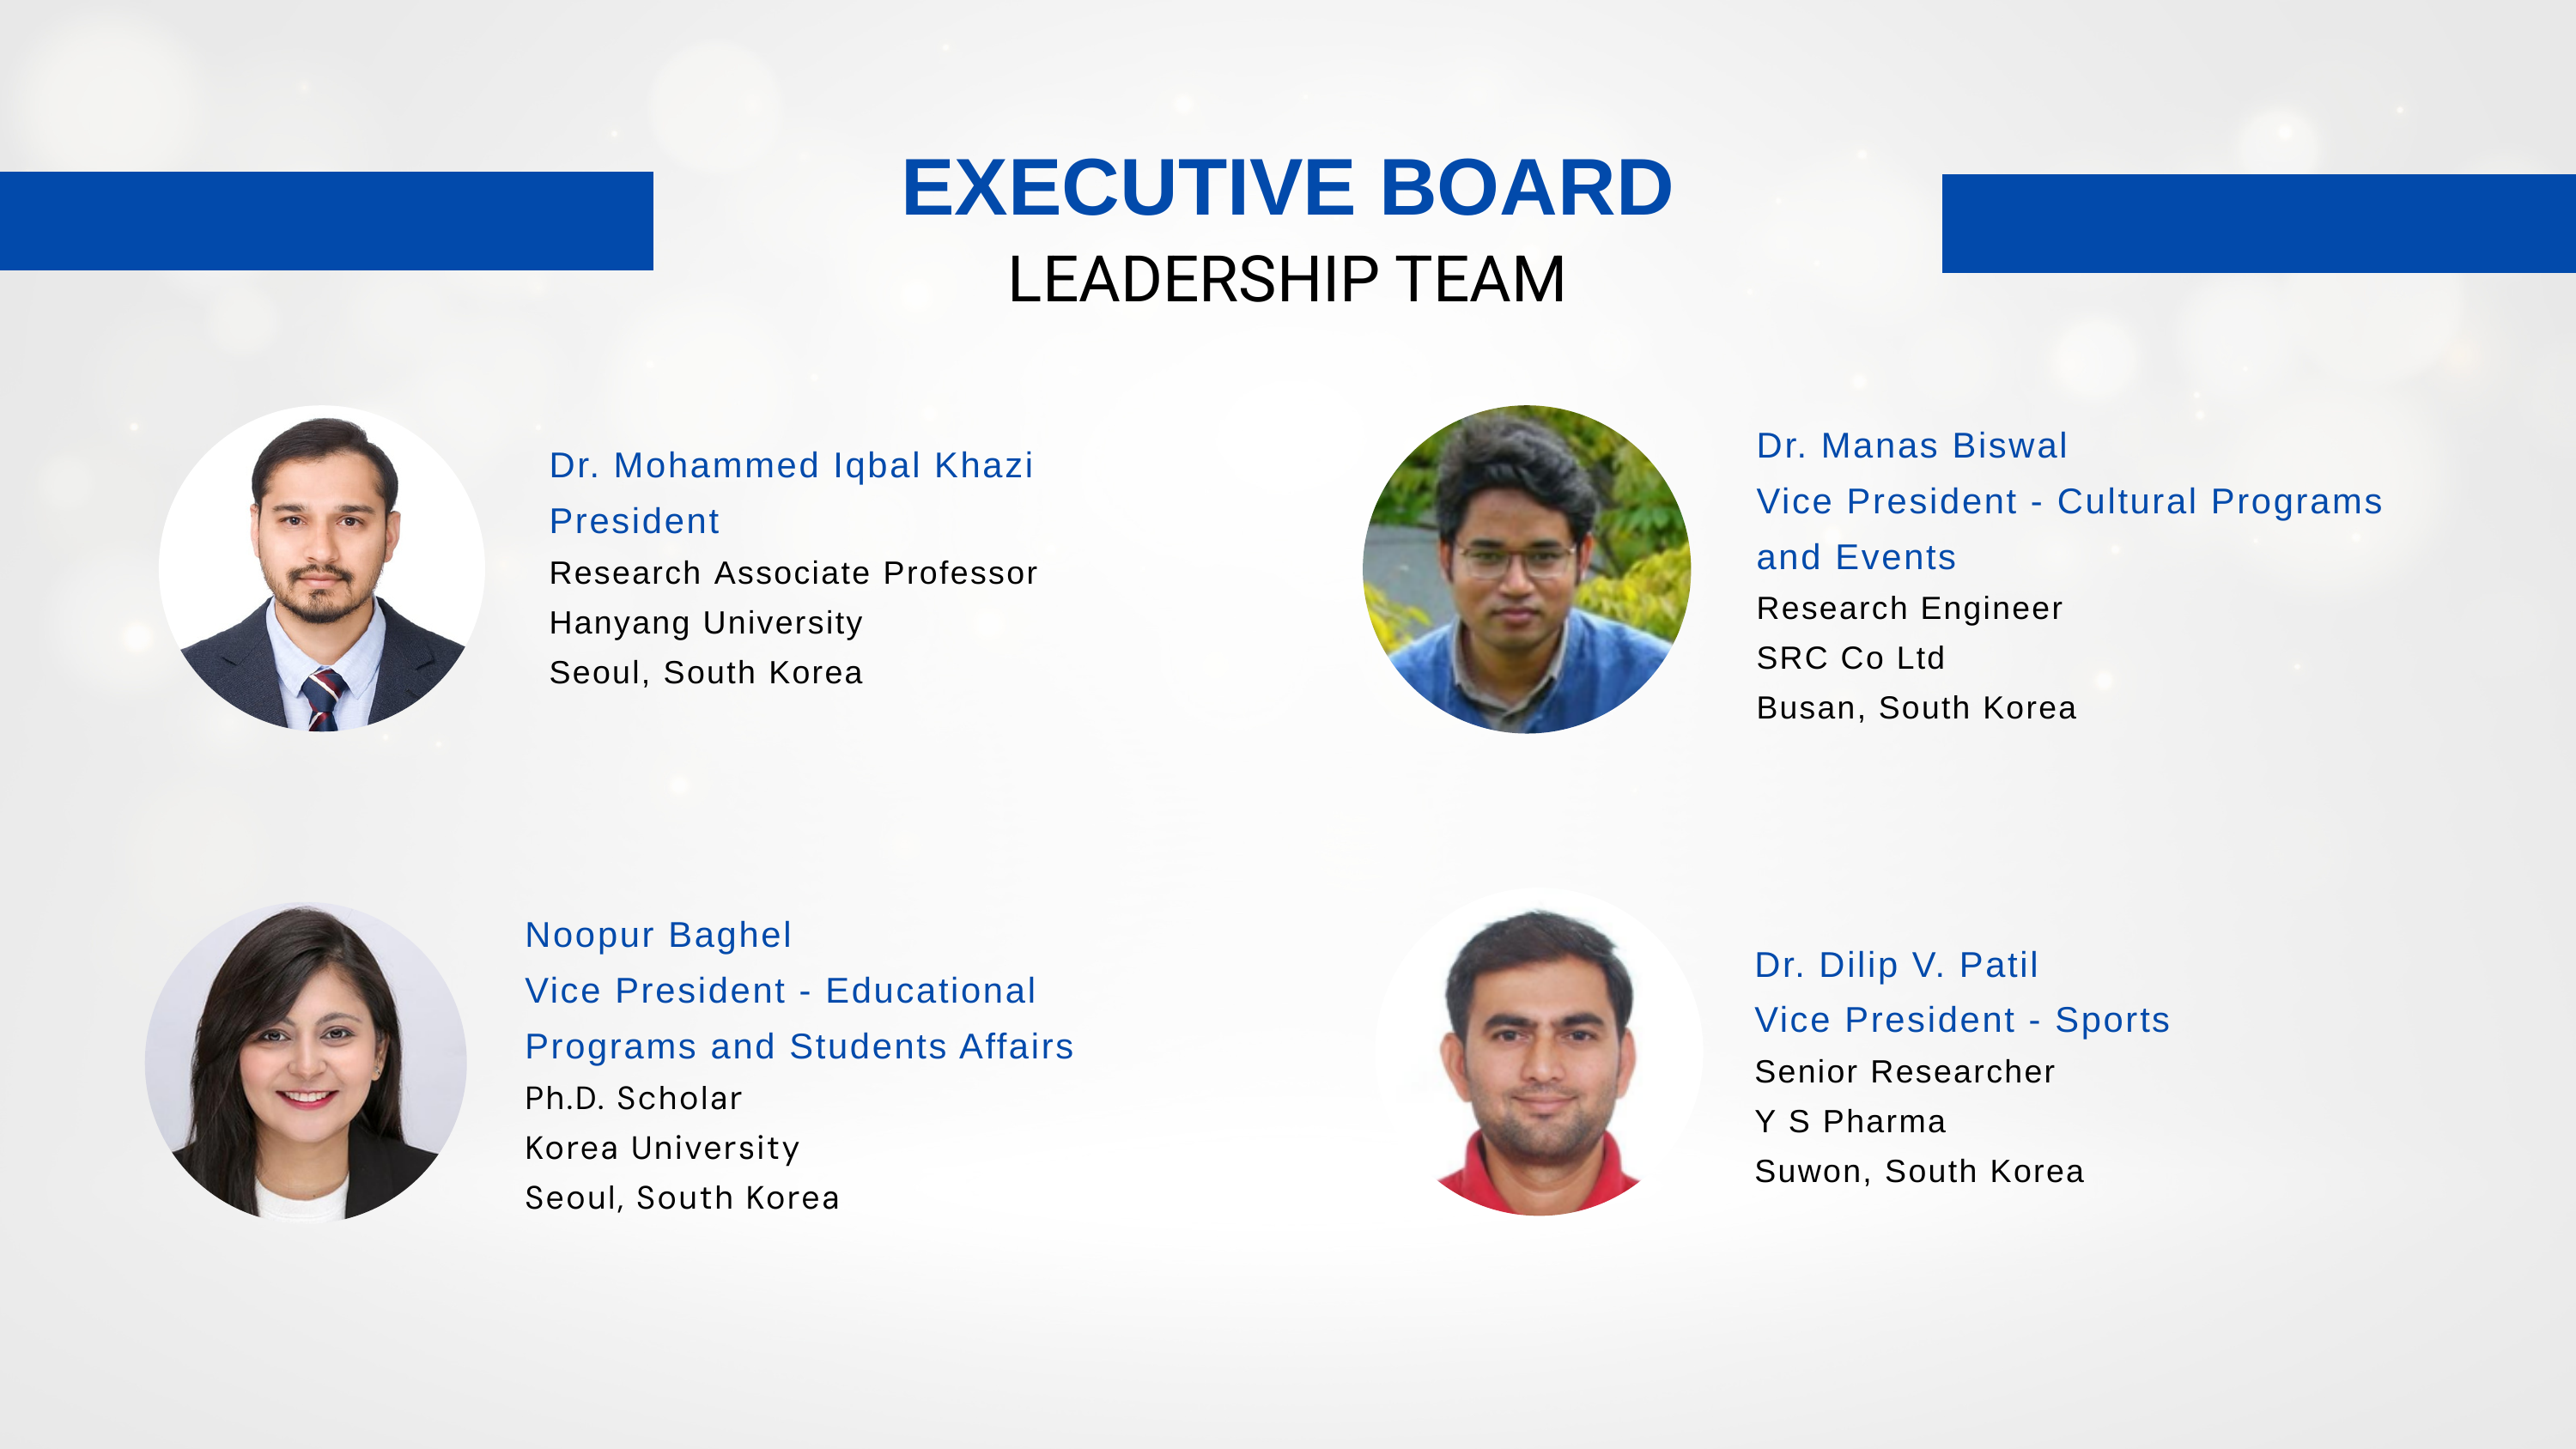

EXECUTIVE BOARD

LEADERSHIP TEAM

Dr. Manas Biswal
Vice President - Cultural Programs
and Events
Research Engineer
SRC Co Ltd
Busan, South Korea
Dr. Mohammed Iqbal Khazi
President
Research Associate Professor
Hanyang University
Seoul, South Korea

Noopur Baghel
Vice President - Educational Programs and Students Affairs
Ph.D. Scholar
Korea University
Seoul, South Korea
Dr. Dilip V. Patil
Vice President - Sports
Senior Researcher
Y S Pharma
Suwon, South Korea